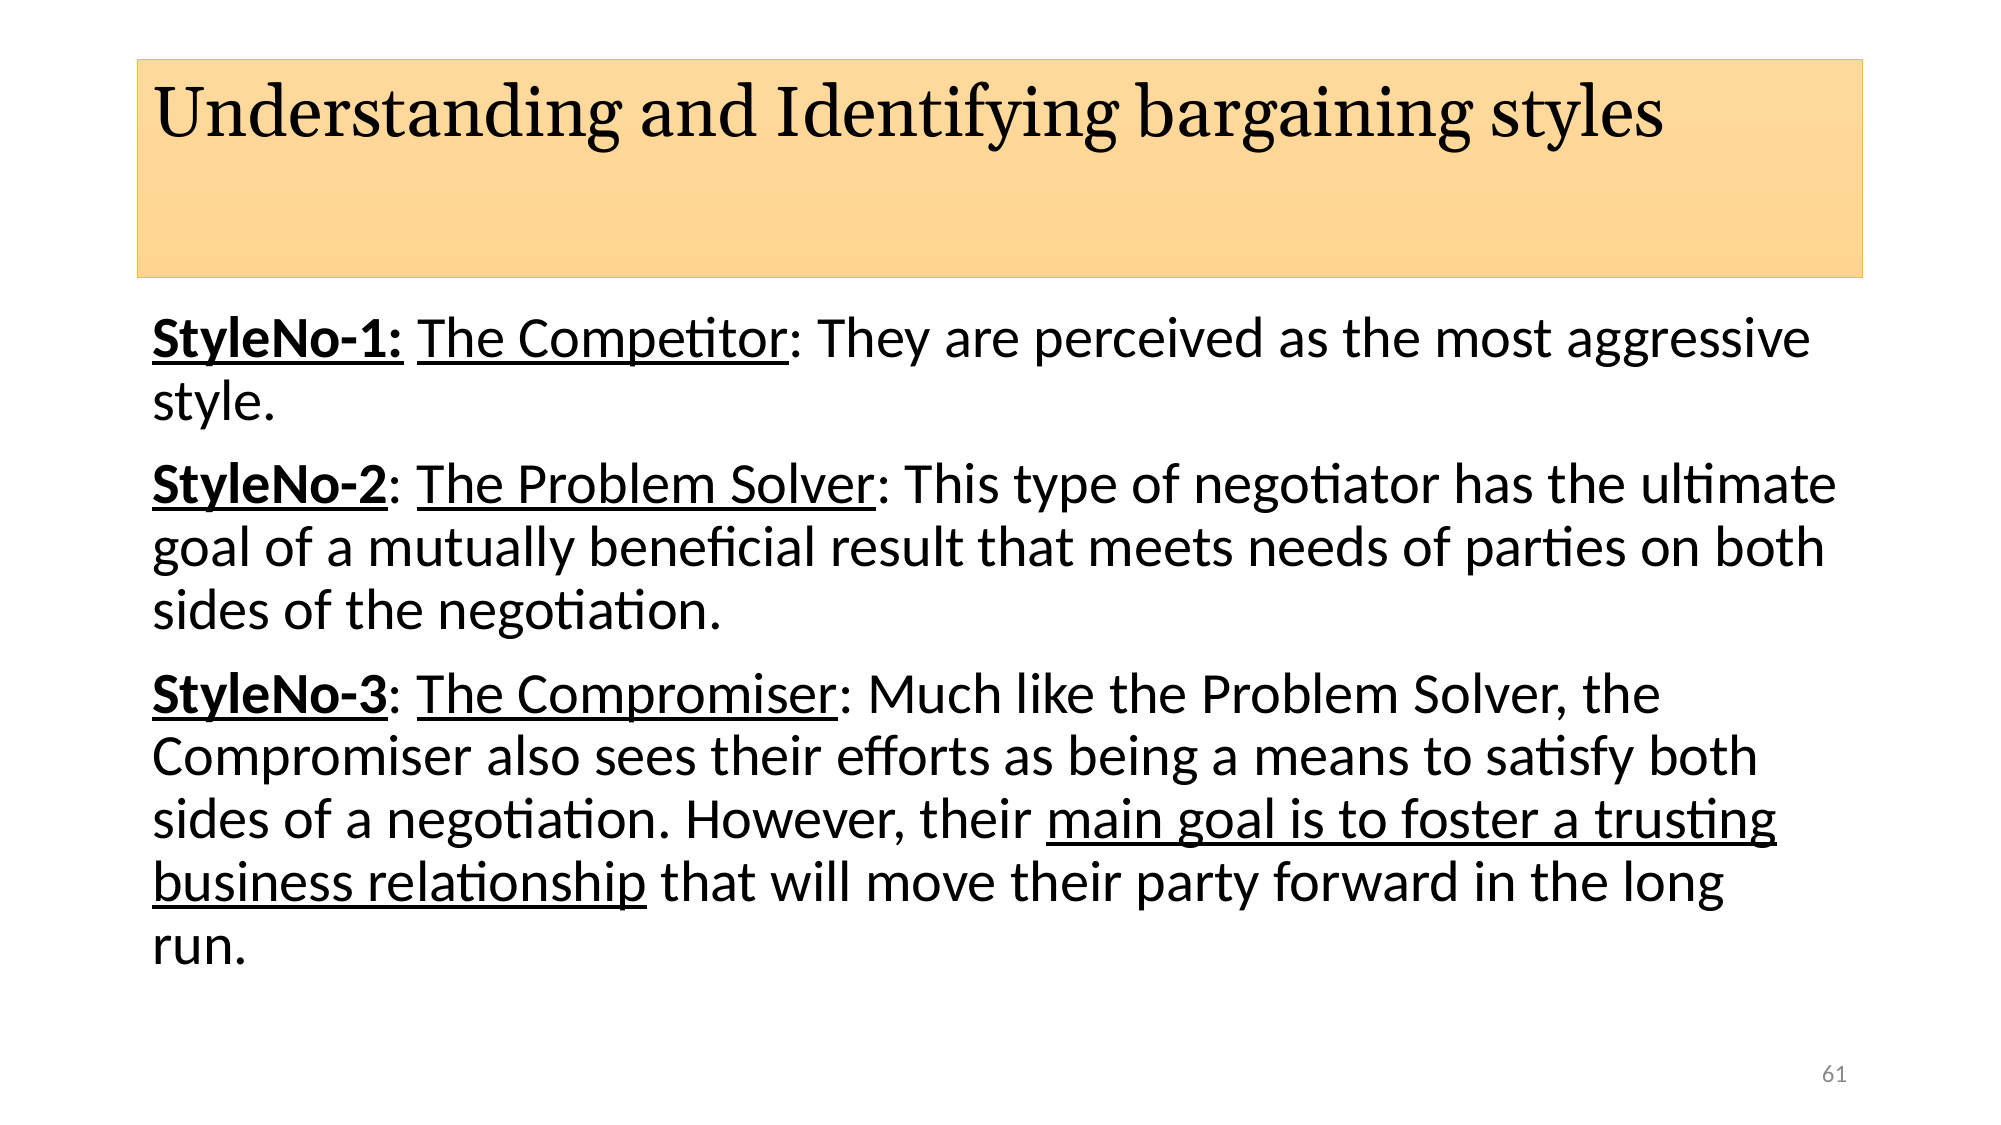

# Understanding and Identifying bargaining styles
StyleNo-1: The Competitor: They are perceived as the most aggressive style.
StyleNo-2: The Problem Solver: This type of negotiator has the ultimate goal of a mutually beneficial result that meets needs of parties on both sides of the negotiation.
StyleNo-3: The Compromiser: Much like the Problem Solver, the Compromiser also sees their efforts as being a means to satisfy both sides of a negotiation. However, their main goal is to foster a trusting business relationship that will move their party forward in the long run.
61